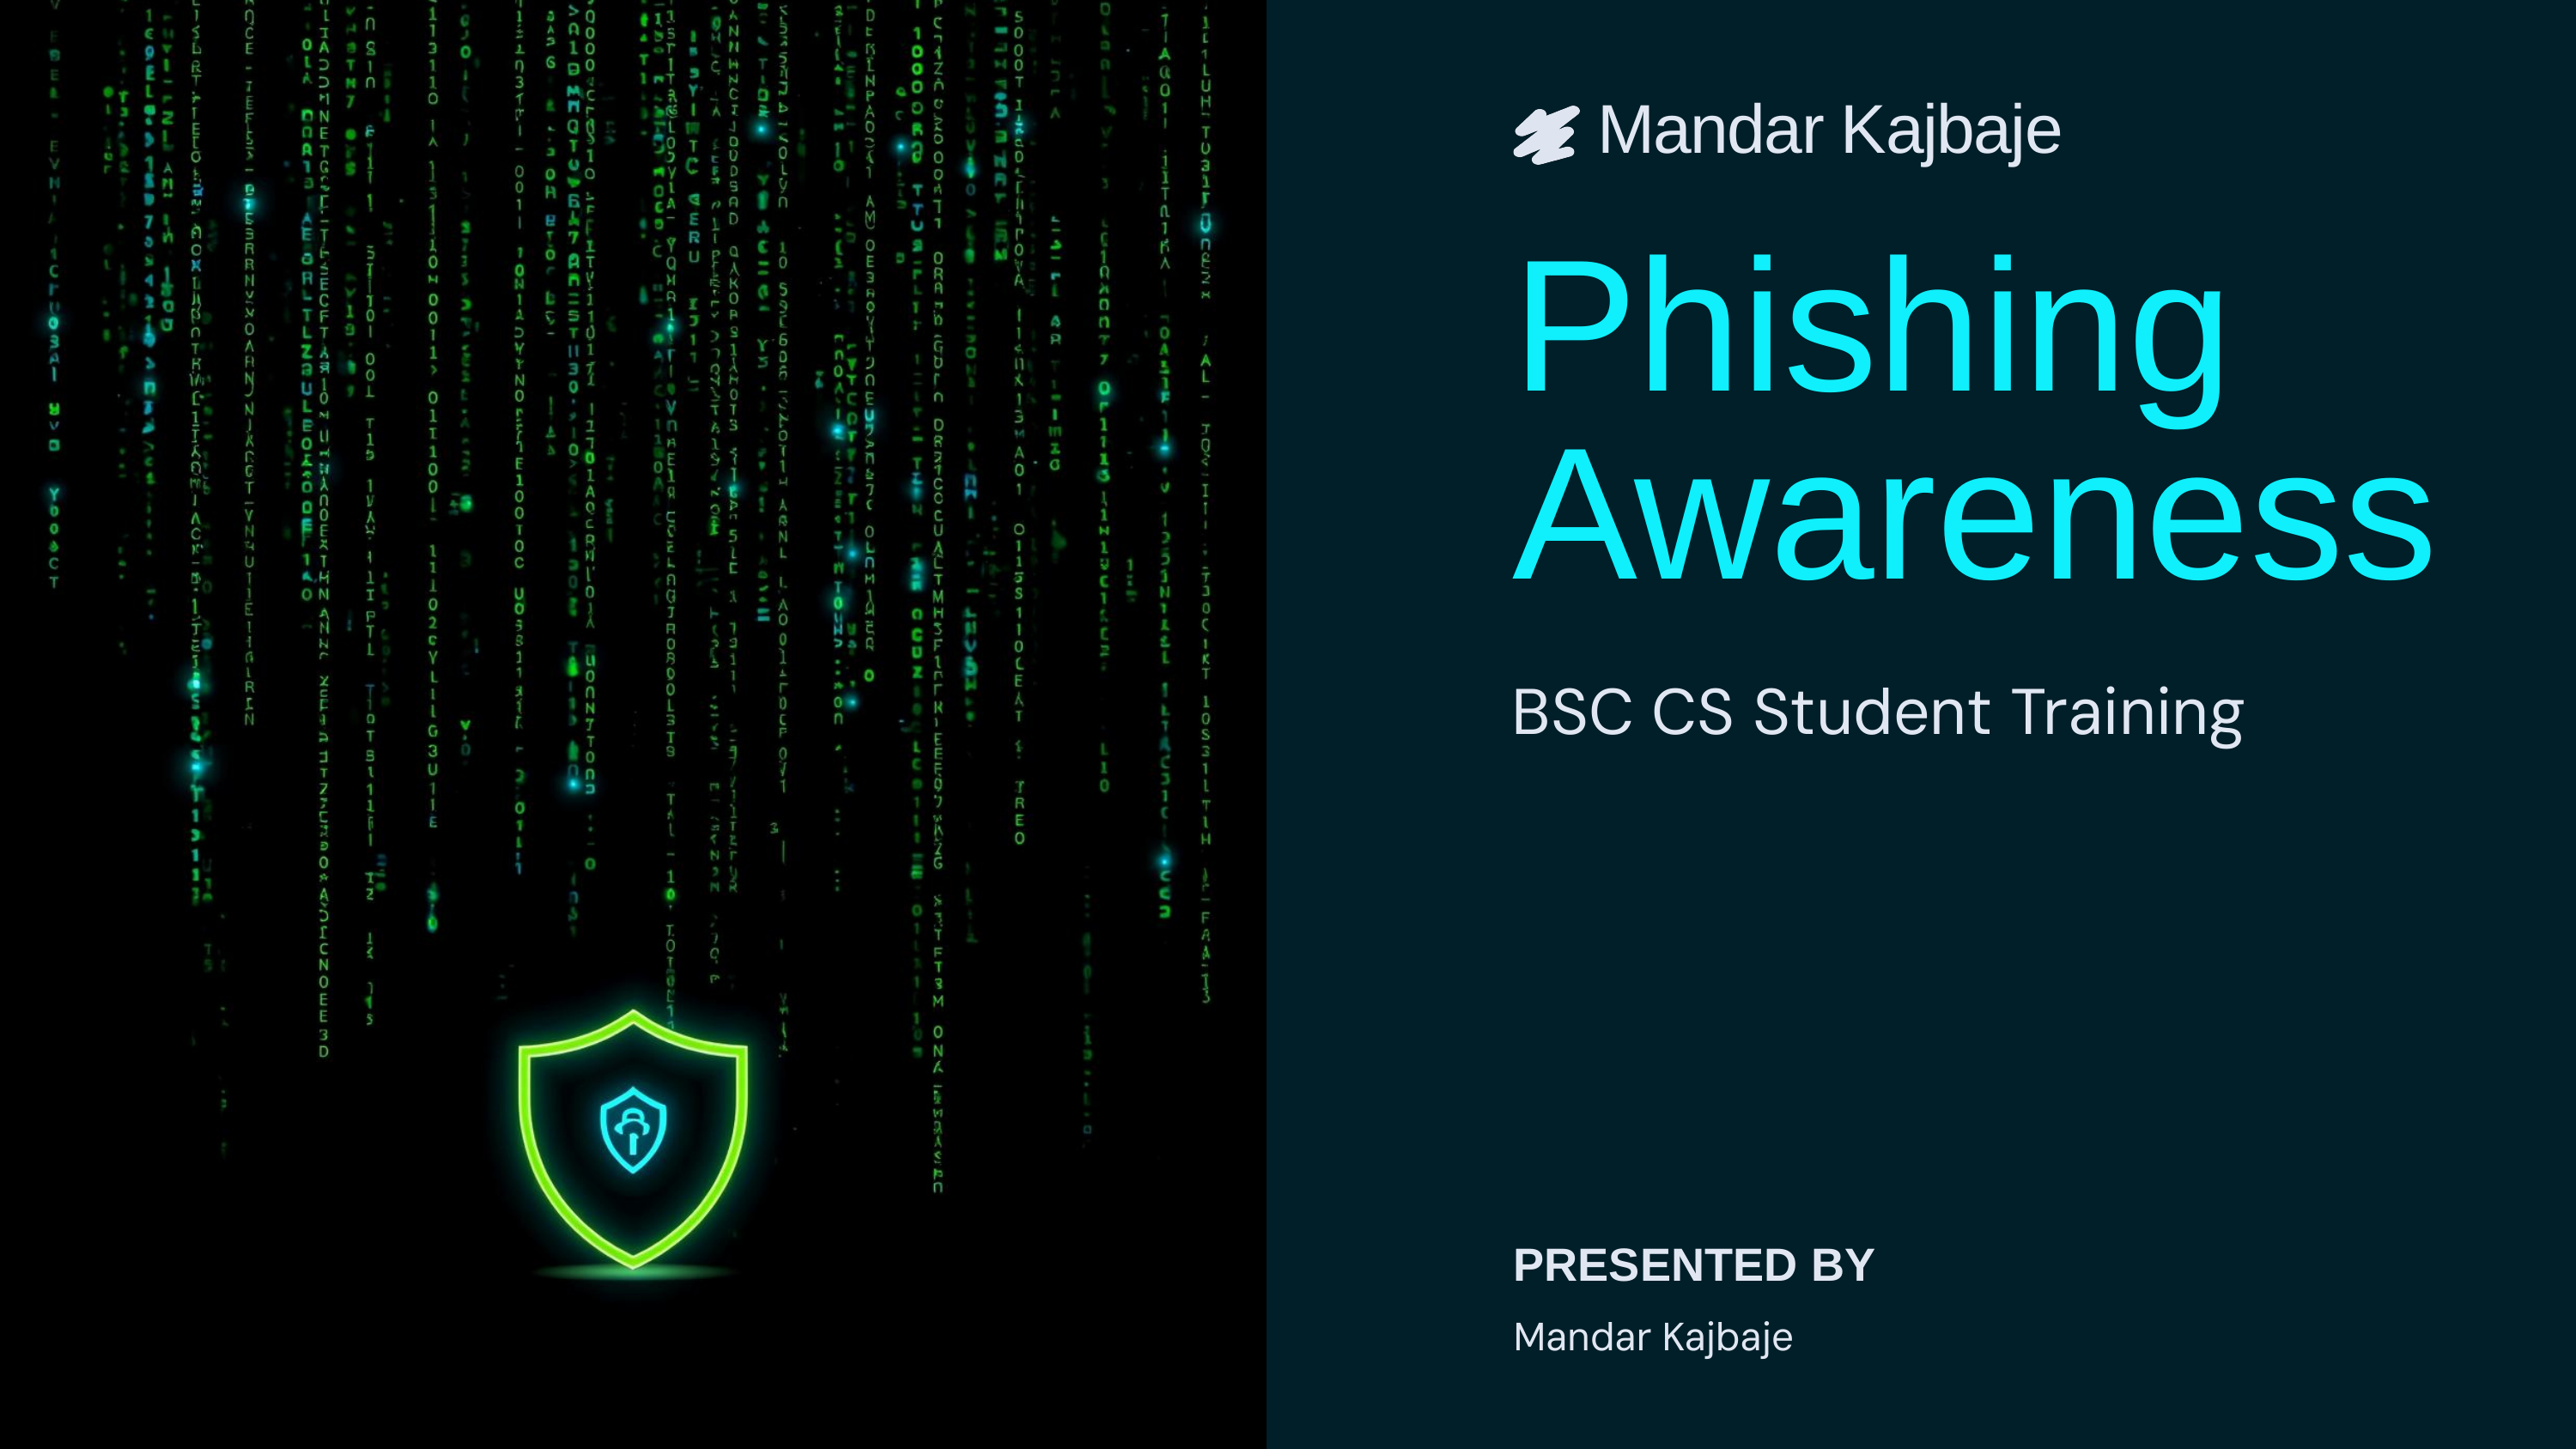

Mandar Kajbaje
Phishing Awareness
BSC CS Student Training
PRESENTED BY
Mandar Kajbaje